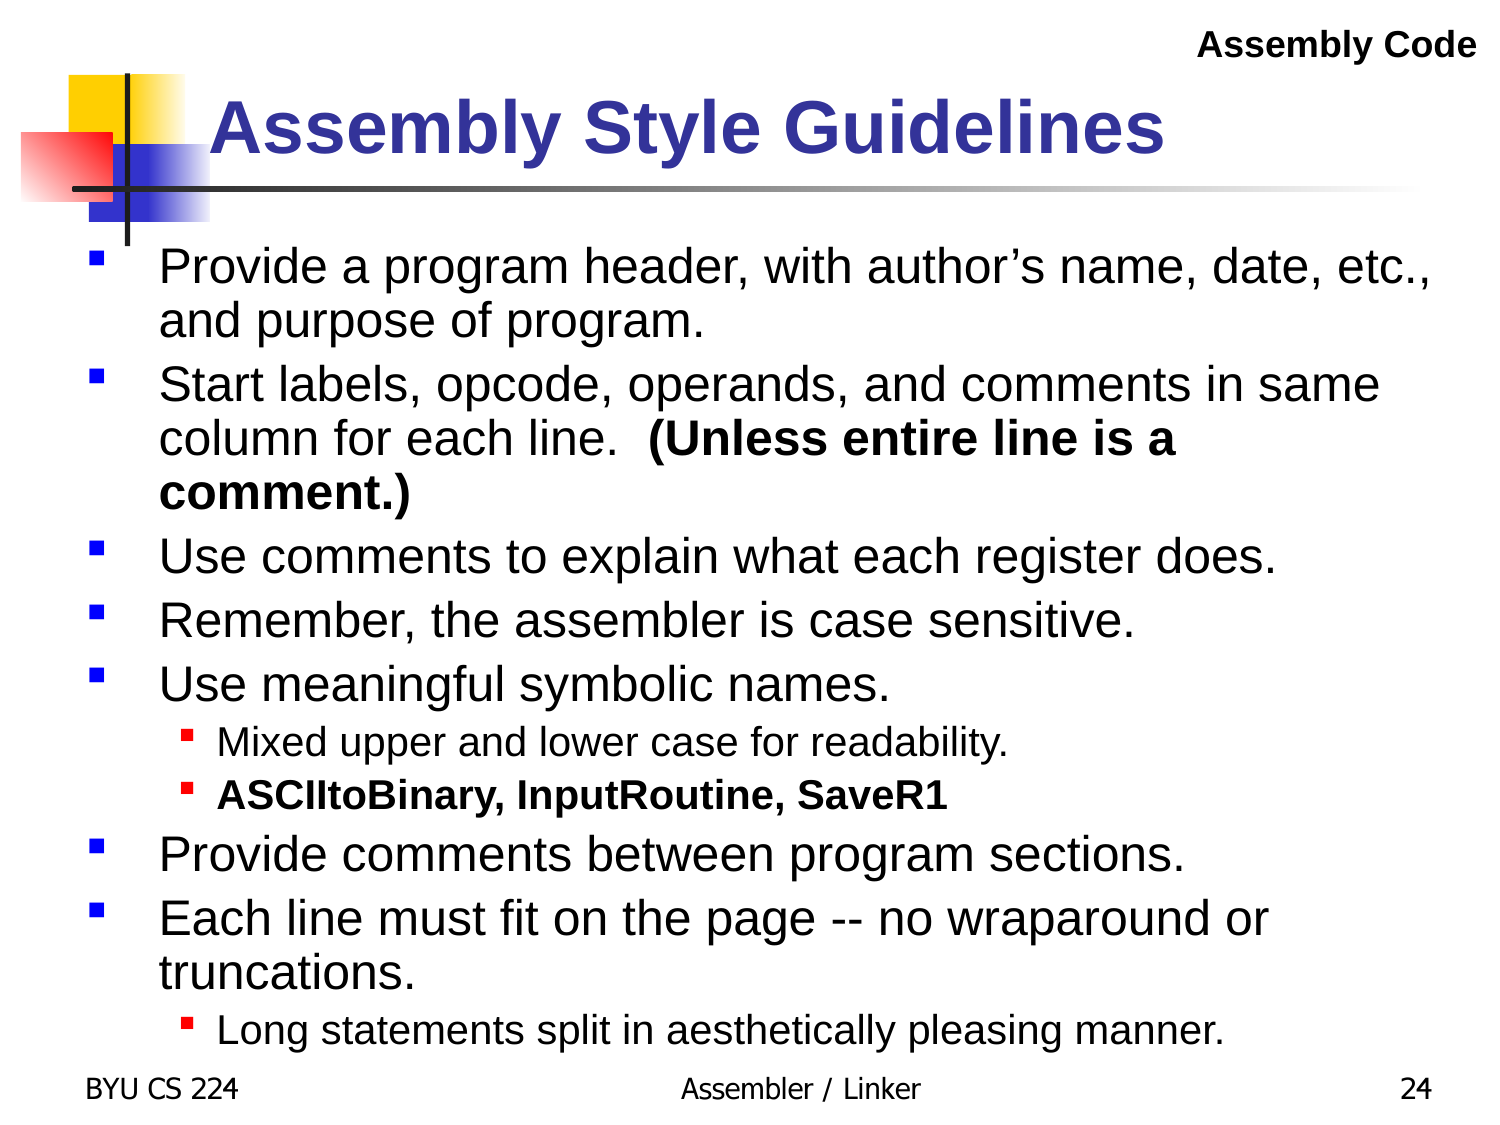

Assembly Style Guidelines
Assembly Code
Provide a program header, with author’s name, date, etc.,
and purpose of program.
Start labels, opcode, operands, and comments in same column for each line.  (Unless entire line is a comment.)
Use comments to explain what each register does.
Remember, the assembler is case sensitive.
Use meaningful symbolic names.
Mixed upper and lower case for readability.
ASCIItoBinary, InputRoutine, SaveR1
Provide comments between program sections.
Each line must fit on the page -- no wraparound or truncations.
Long statements split in aesthetically pleasing manner.
BYU CS 224
Assembler / Linker
24